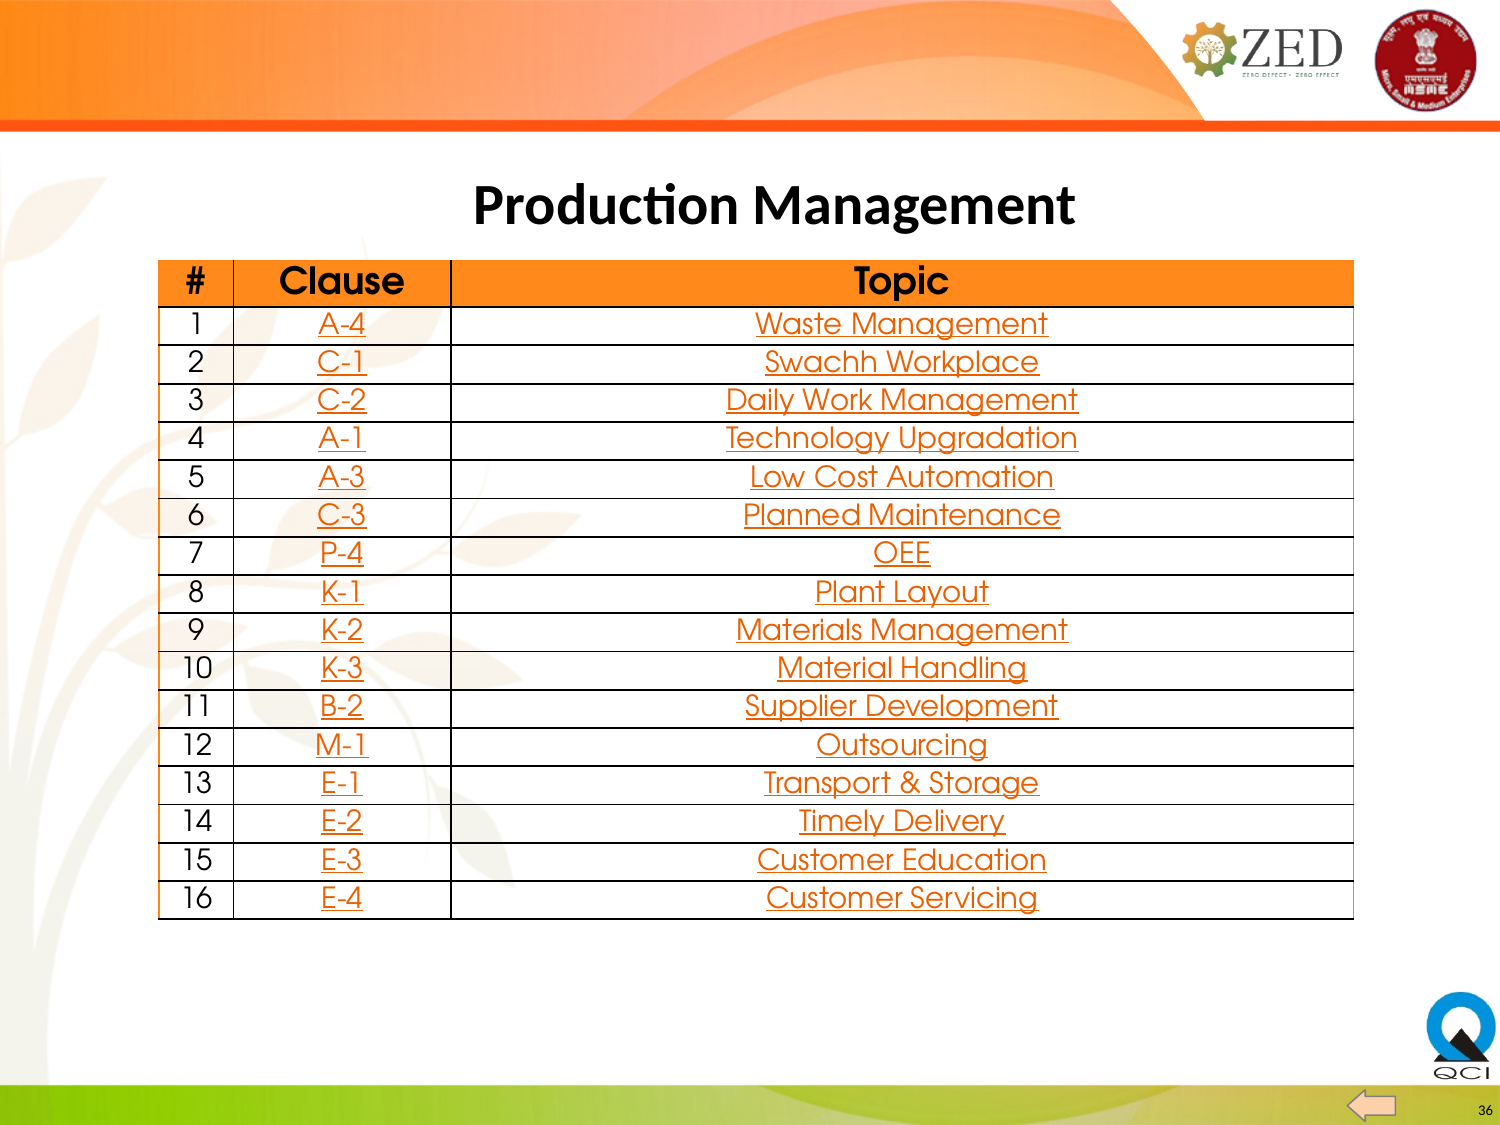

Production Management
| # | Clause | Topic |
| --- | --- | --- |
| 1 | A-4 | Waste Management |
| 2 | C-1 | Swachh Workplace |
| 3 | C-2 | Daily Work Management |
| 4 | A-1 | Technology Upgradation |
| 5 | A-3 | Low Cost Automation |
| 6 | C-3 | Planned Maintenance |
| 7 | P-4 | OEE |
| 8 | K-1 | Plant Layout |
| 9 | K-2 | Materials Management |
| 10 | K-3 | Material Handling |
| 11 | B-2 | Supplier Development |
| 12 | M-1 | Outsourcing |
| 13 | E-1 | Transport & Storage |
| 14 | E-2 | Timely Delivery |
| 15 | E-3 | Customer Education |
| 16 | E-4 | Customer Servicing |